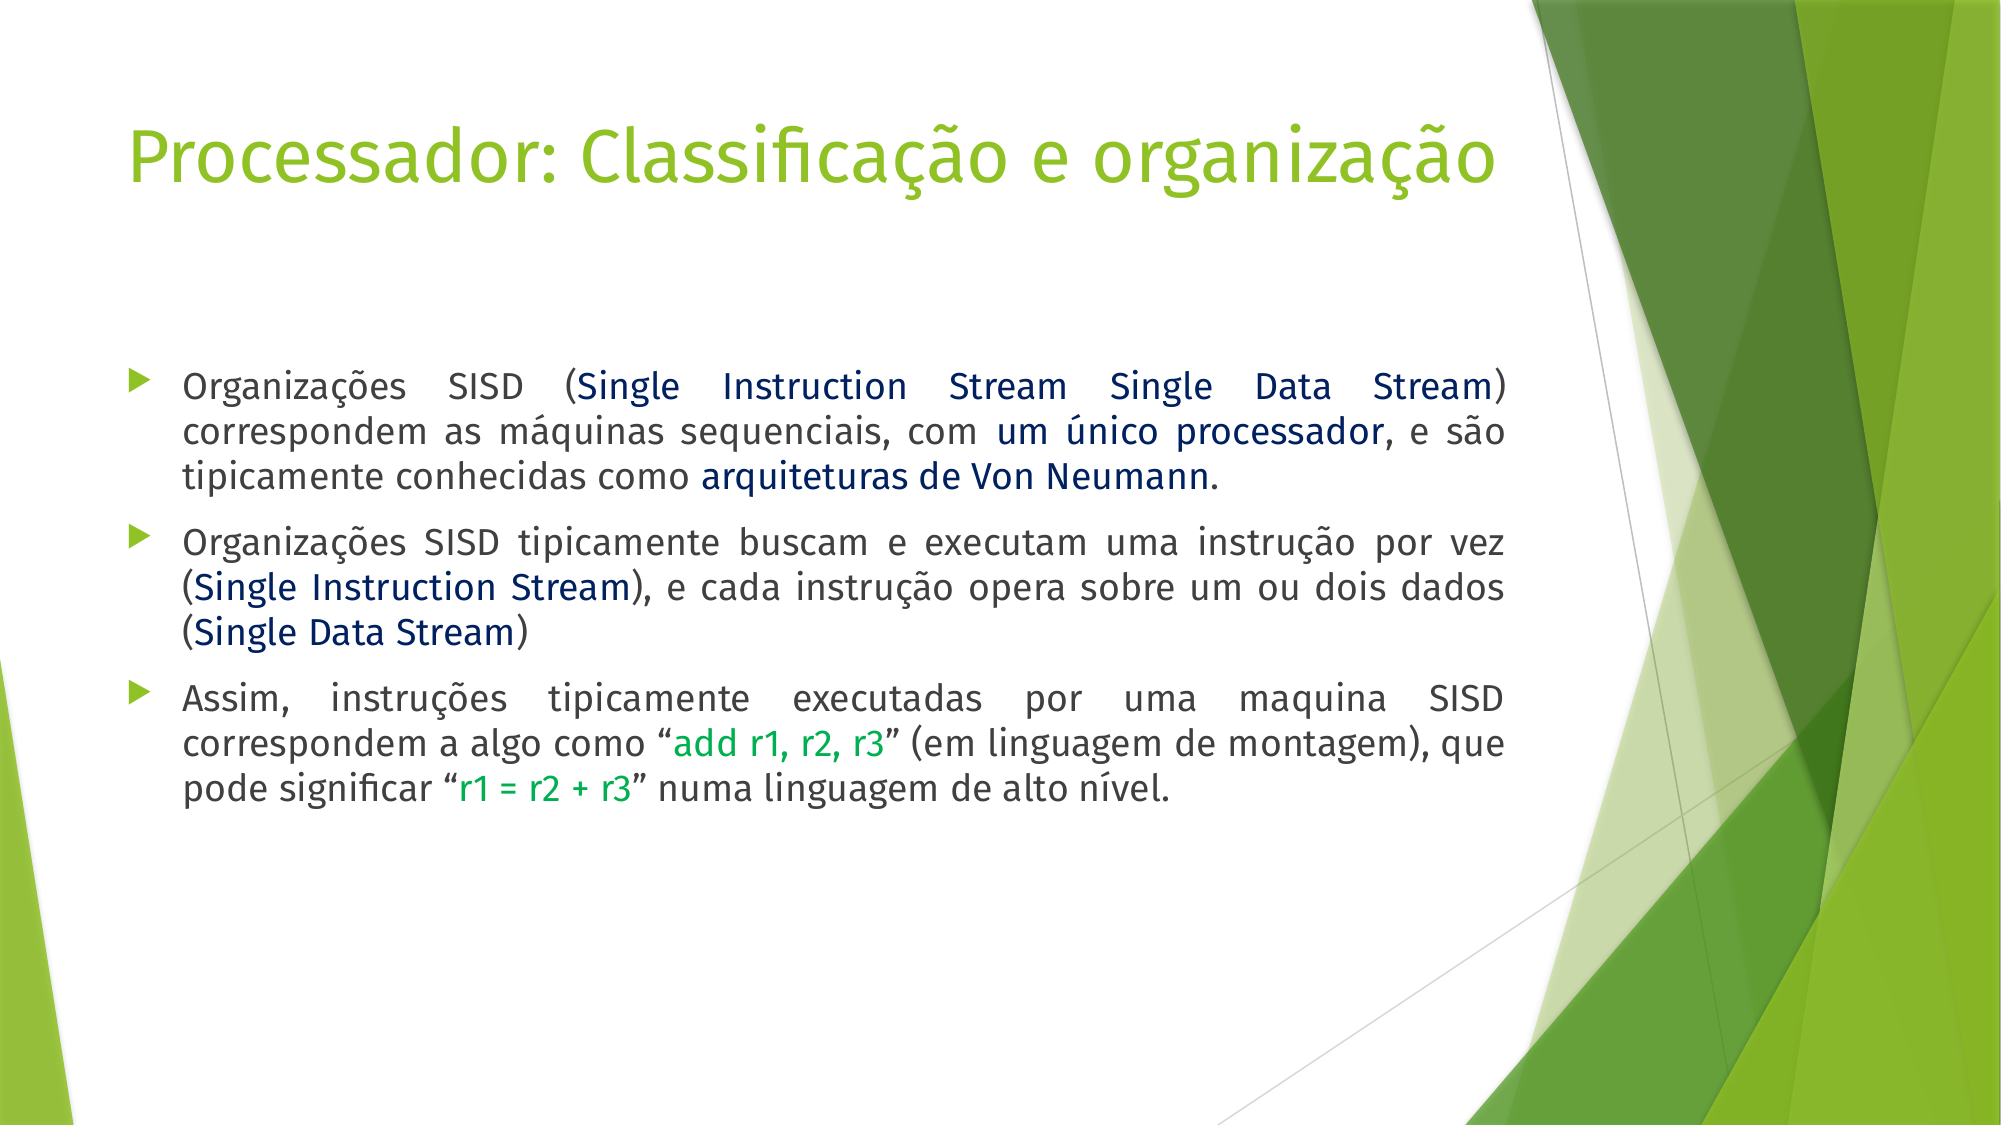

# Processador: Classificação e organização
Organizações SISD (Single Instruction Stream Single Data Stream) correspondem as máquinas sequenciais, com um único processador, e são tipicamente conhecidas como arquiteturas de Von Neumann.
Organizações SISD tipicamente buscam e executam uma instrução por vez (Single Instruction Stream), e cada instrução opera sobre um ou dois dados (Single Data Stream)
Assim, instruções tipicamente executadas por uma maquina SISD correspondem a algo como “add r1, r2, r3” (em linguagem de montagem), que pode significar “r1 = r2 + r3” numa linguagem de alto nível.